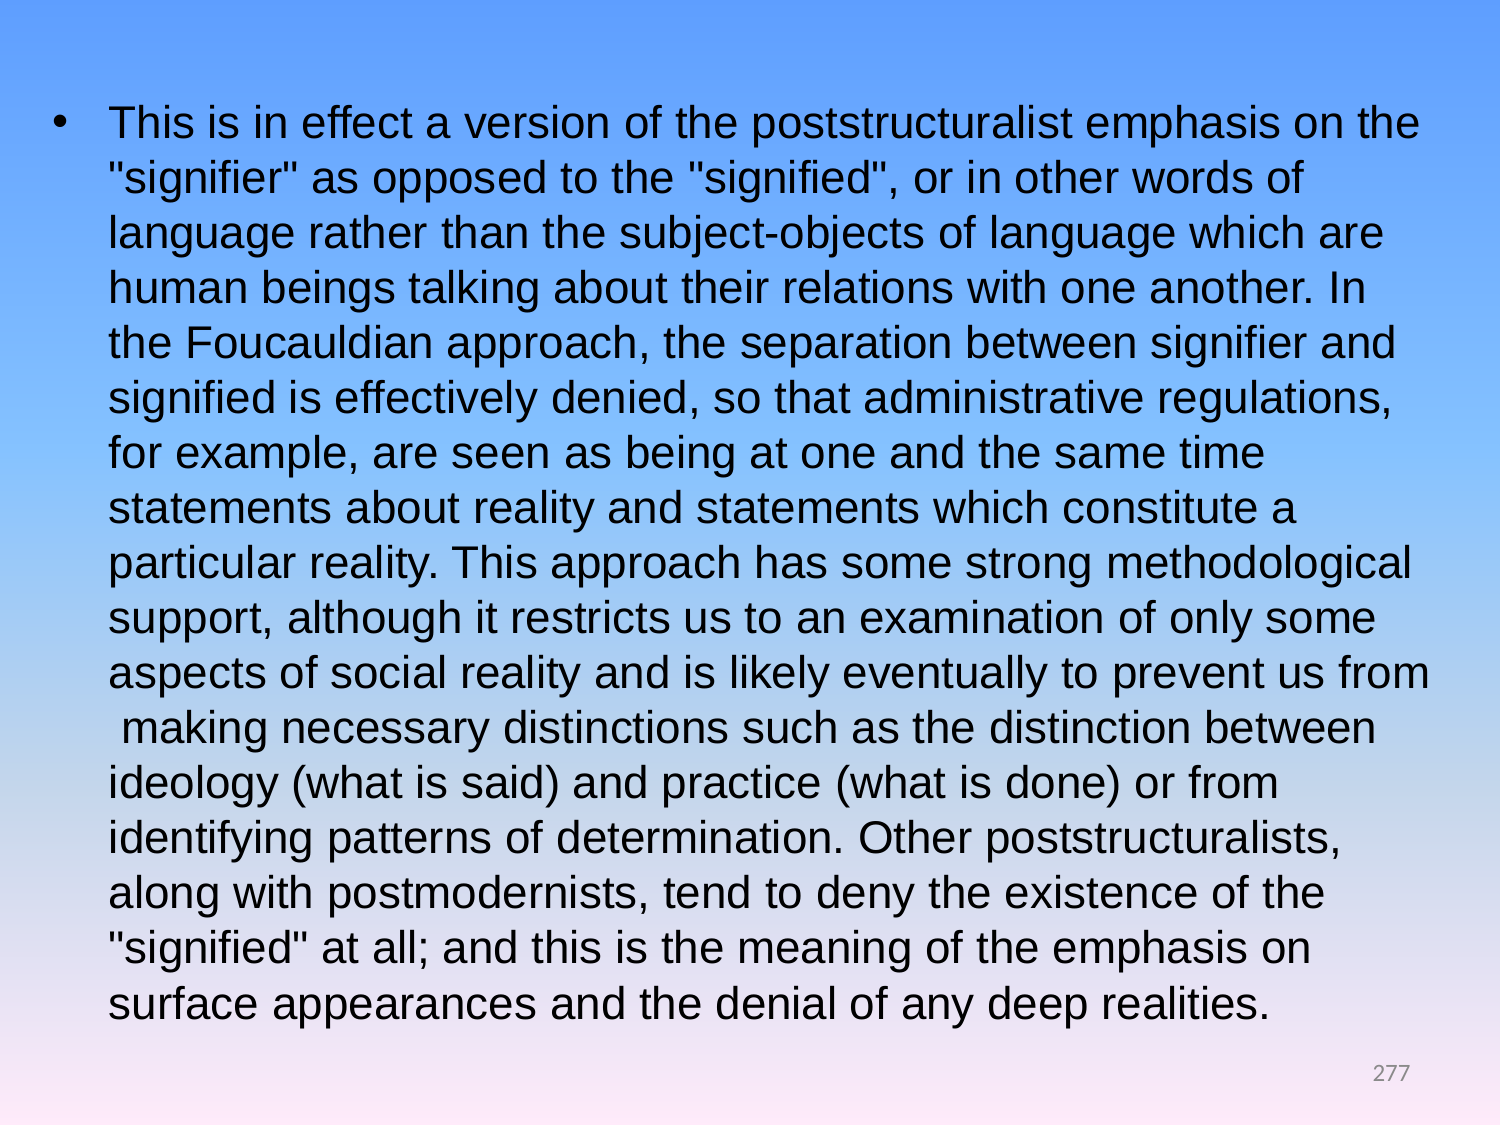

This is in effect a version of the poststructuralist emphasis on the  "signifier" as opposed to the "signified", or in other words of  language rather than the subject-objects of language which are  human beings talking about their relations with one another. In  the Foucauldian approach, the separation between signifier and  signified is effectively denied, so that administrative regulations,  for example, are seen as being at one and the same time  statements about reality and statements which constitute a  particular reality. This approach has some strong methodological  support, although it restricts us to an examination of only some  aspects of social reality and is likely eventually to prevent us from  making necessary distinctions such as the distinction between  ideology (what is said) and practice (what is done) or from  identifying patterns of determination. Other poststructuralists,  along with postmodernists, tend to deny the existence of the  "signified" at all; and this is the meaning of the emphasis on
surface appearances and the denial of any deep realities.
277